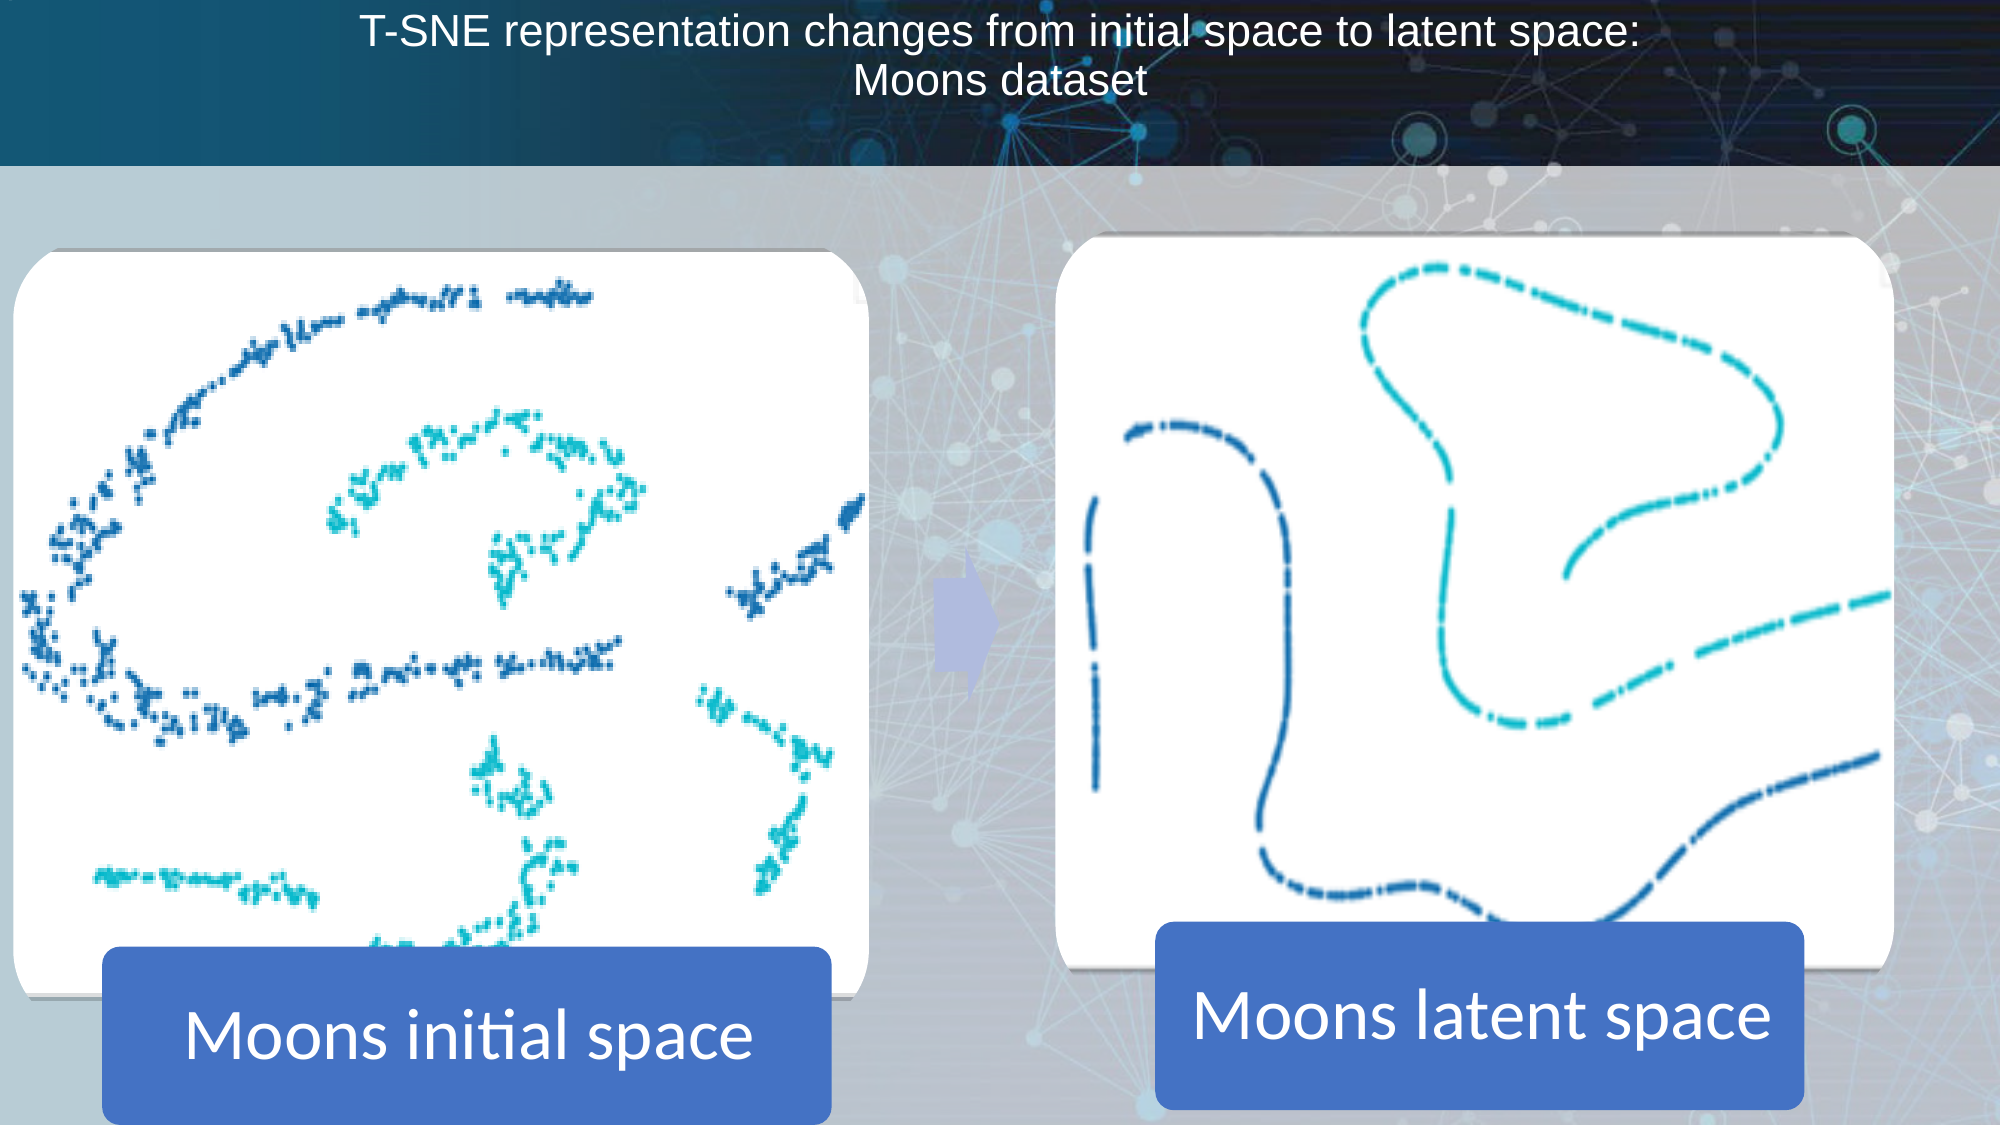

# T-SNE representation changes from initial space to latent space: Moons dataset
Moons initial space

Moons latent space